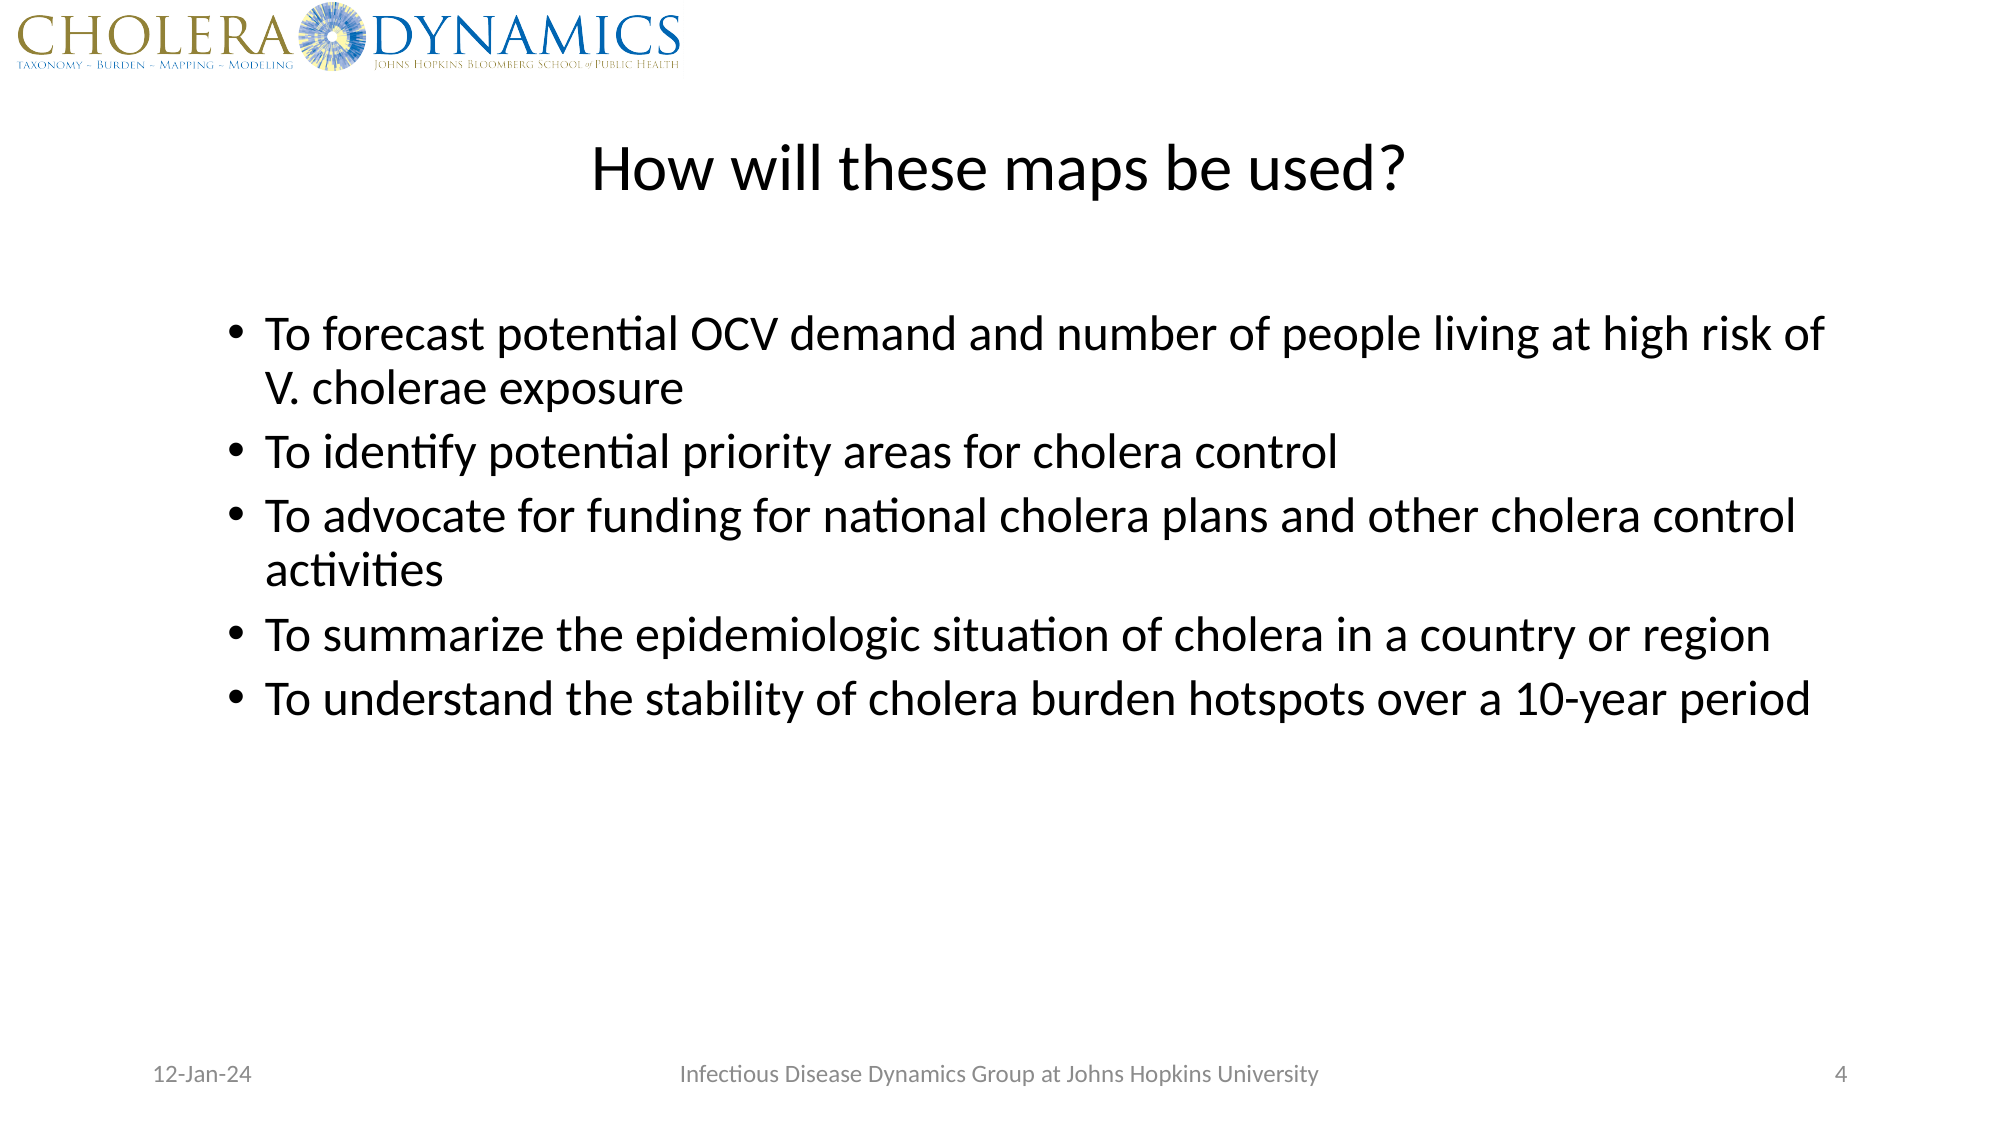

# How will these maps be used?
To forecast potential OCV demand and number of people living at high risk of V. cholerae exposure
To identify potential priority areas for cholera control
To advocate for funding for national cholera plans and other cholera control activities
To summarize the epidemiologic situation of cholera in a country or region
To understand the stability of cholera burden hotspots over a 10-year period
12-Jan-24
Infectious Disease Dynamics Group at Johns Hopkins University
4